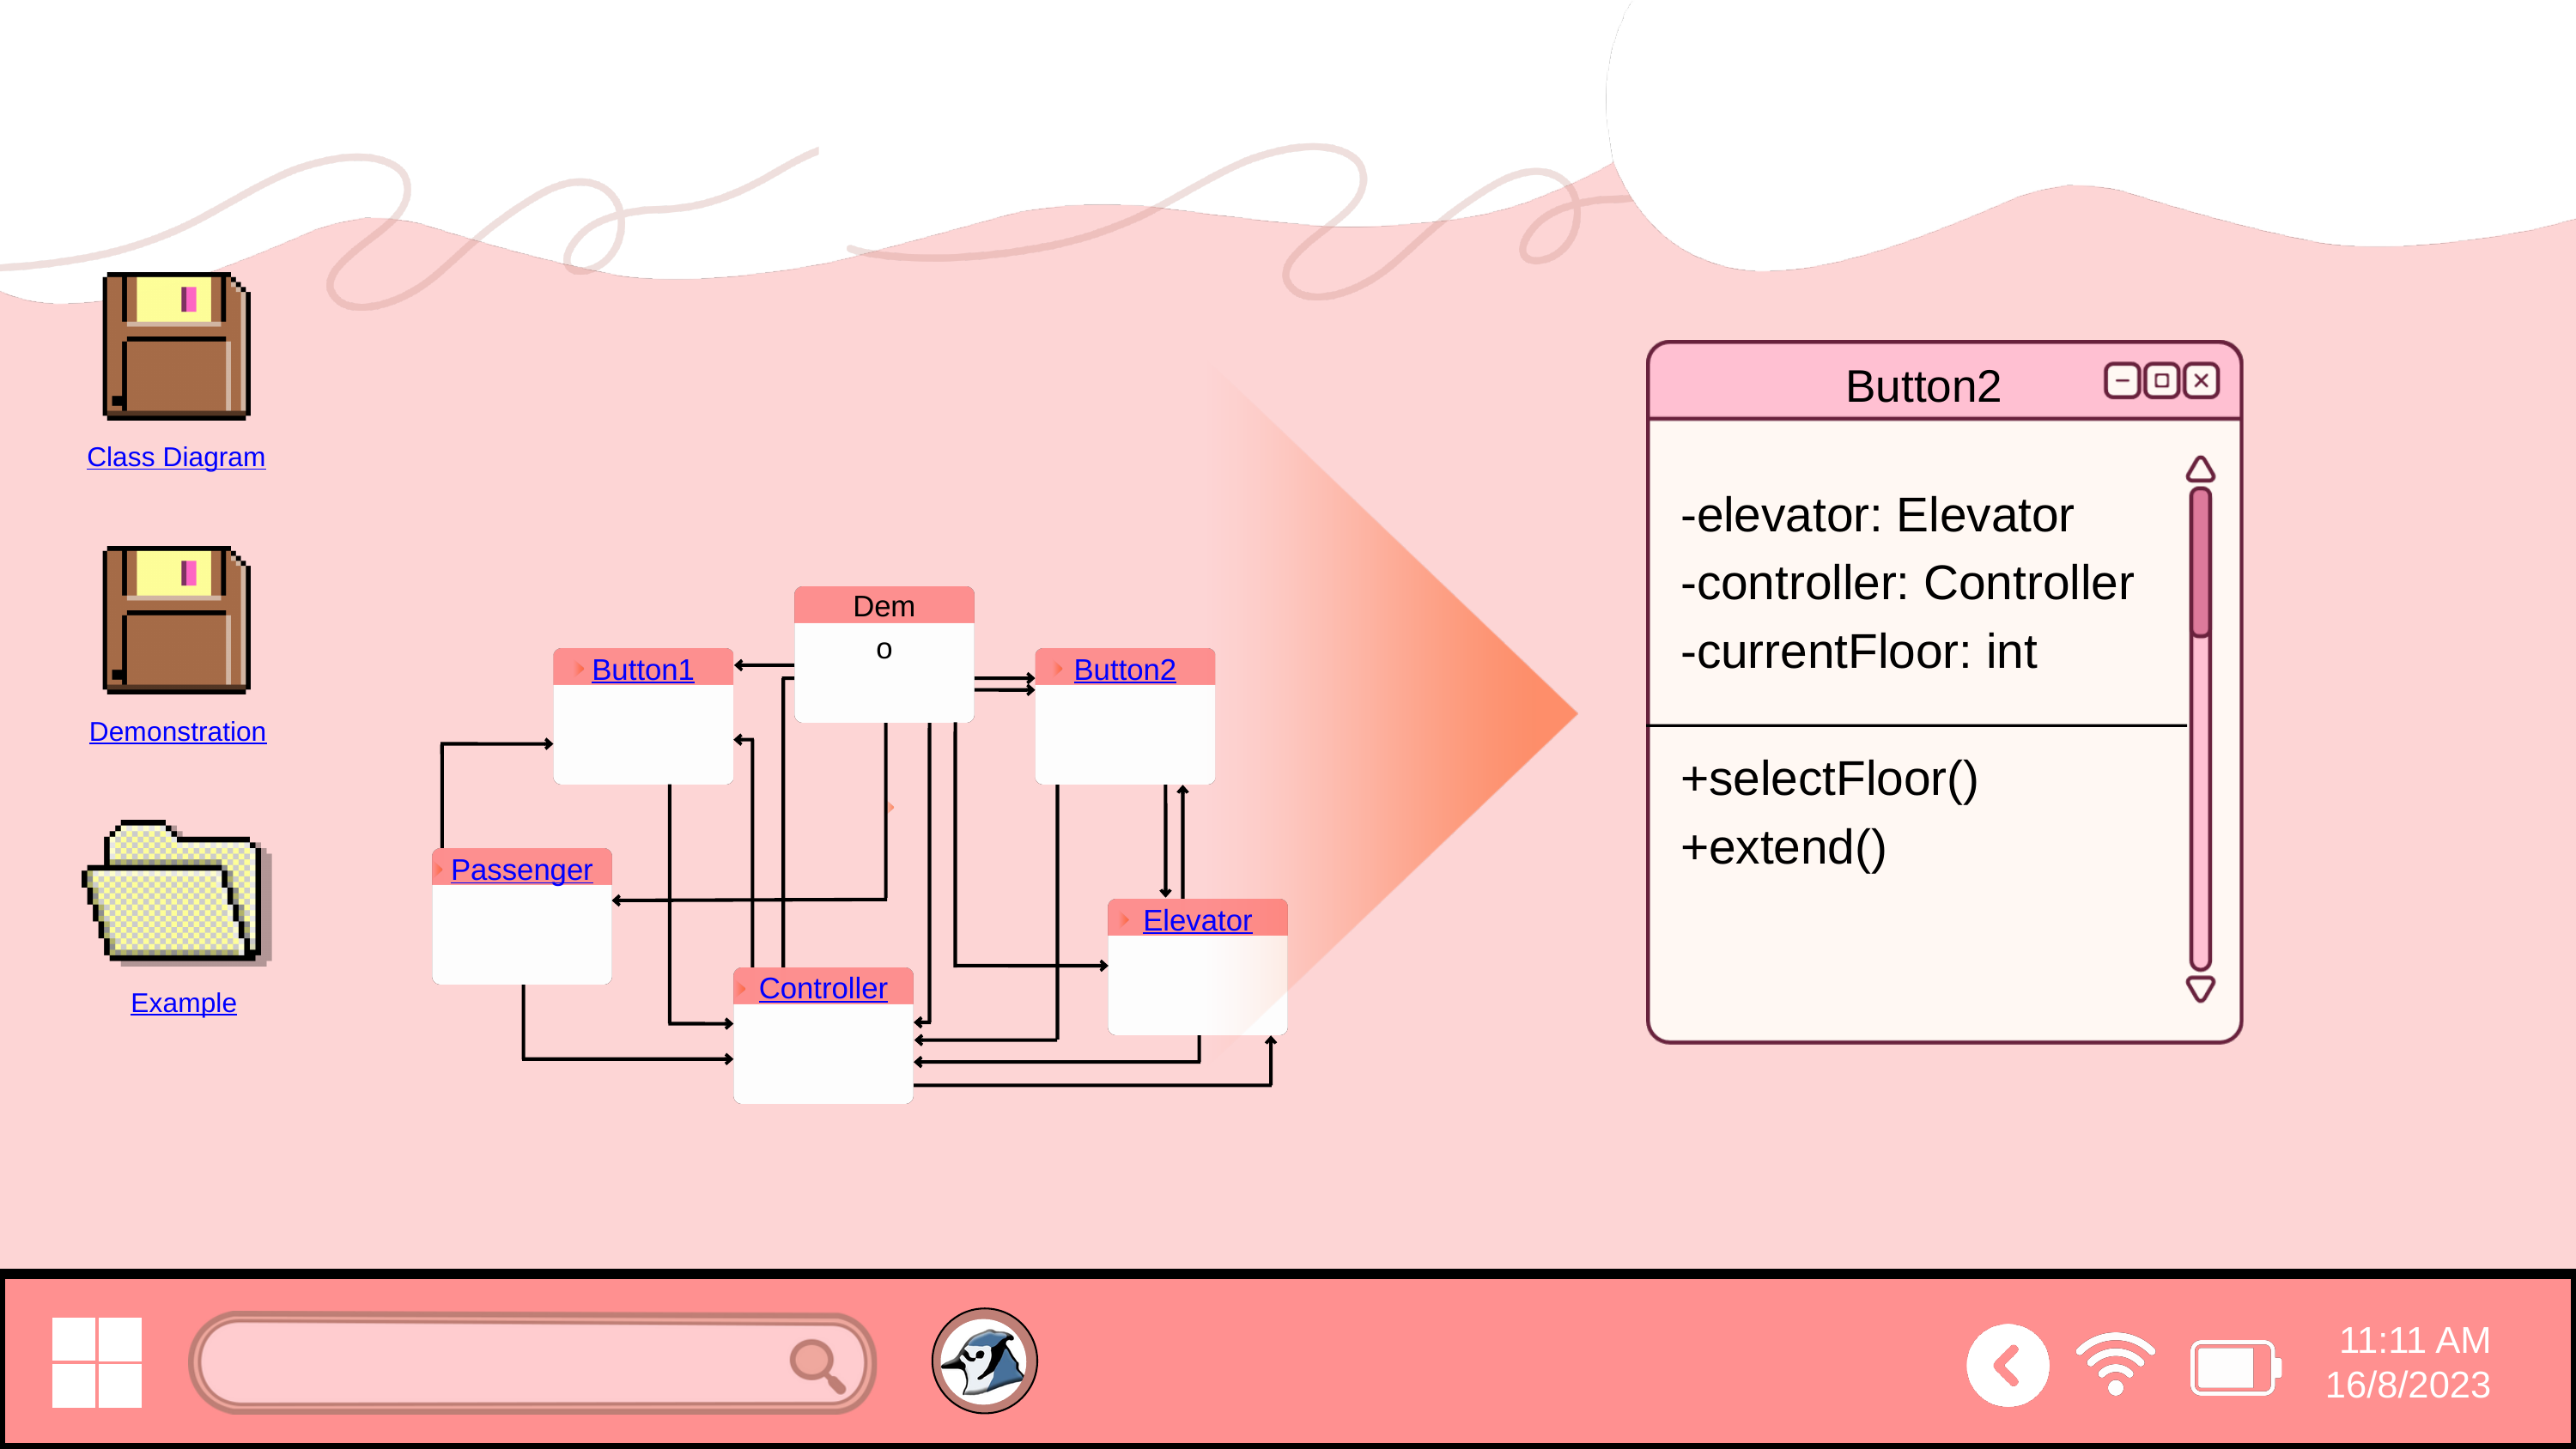

Button2

Class Diagram
-elevator: Elevator
-controller: Controller
-currentFloor: int

Demo

Button1
Button2

Passenger

Elevator

Controller

Demonstration

+selectFloor()
+extend()

Example

11:11 AM
16/8/2023